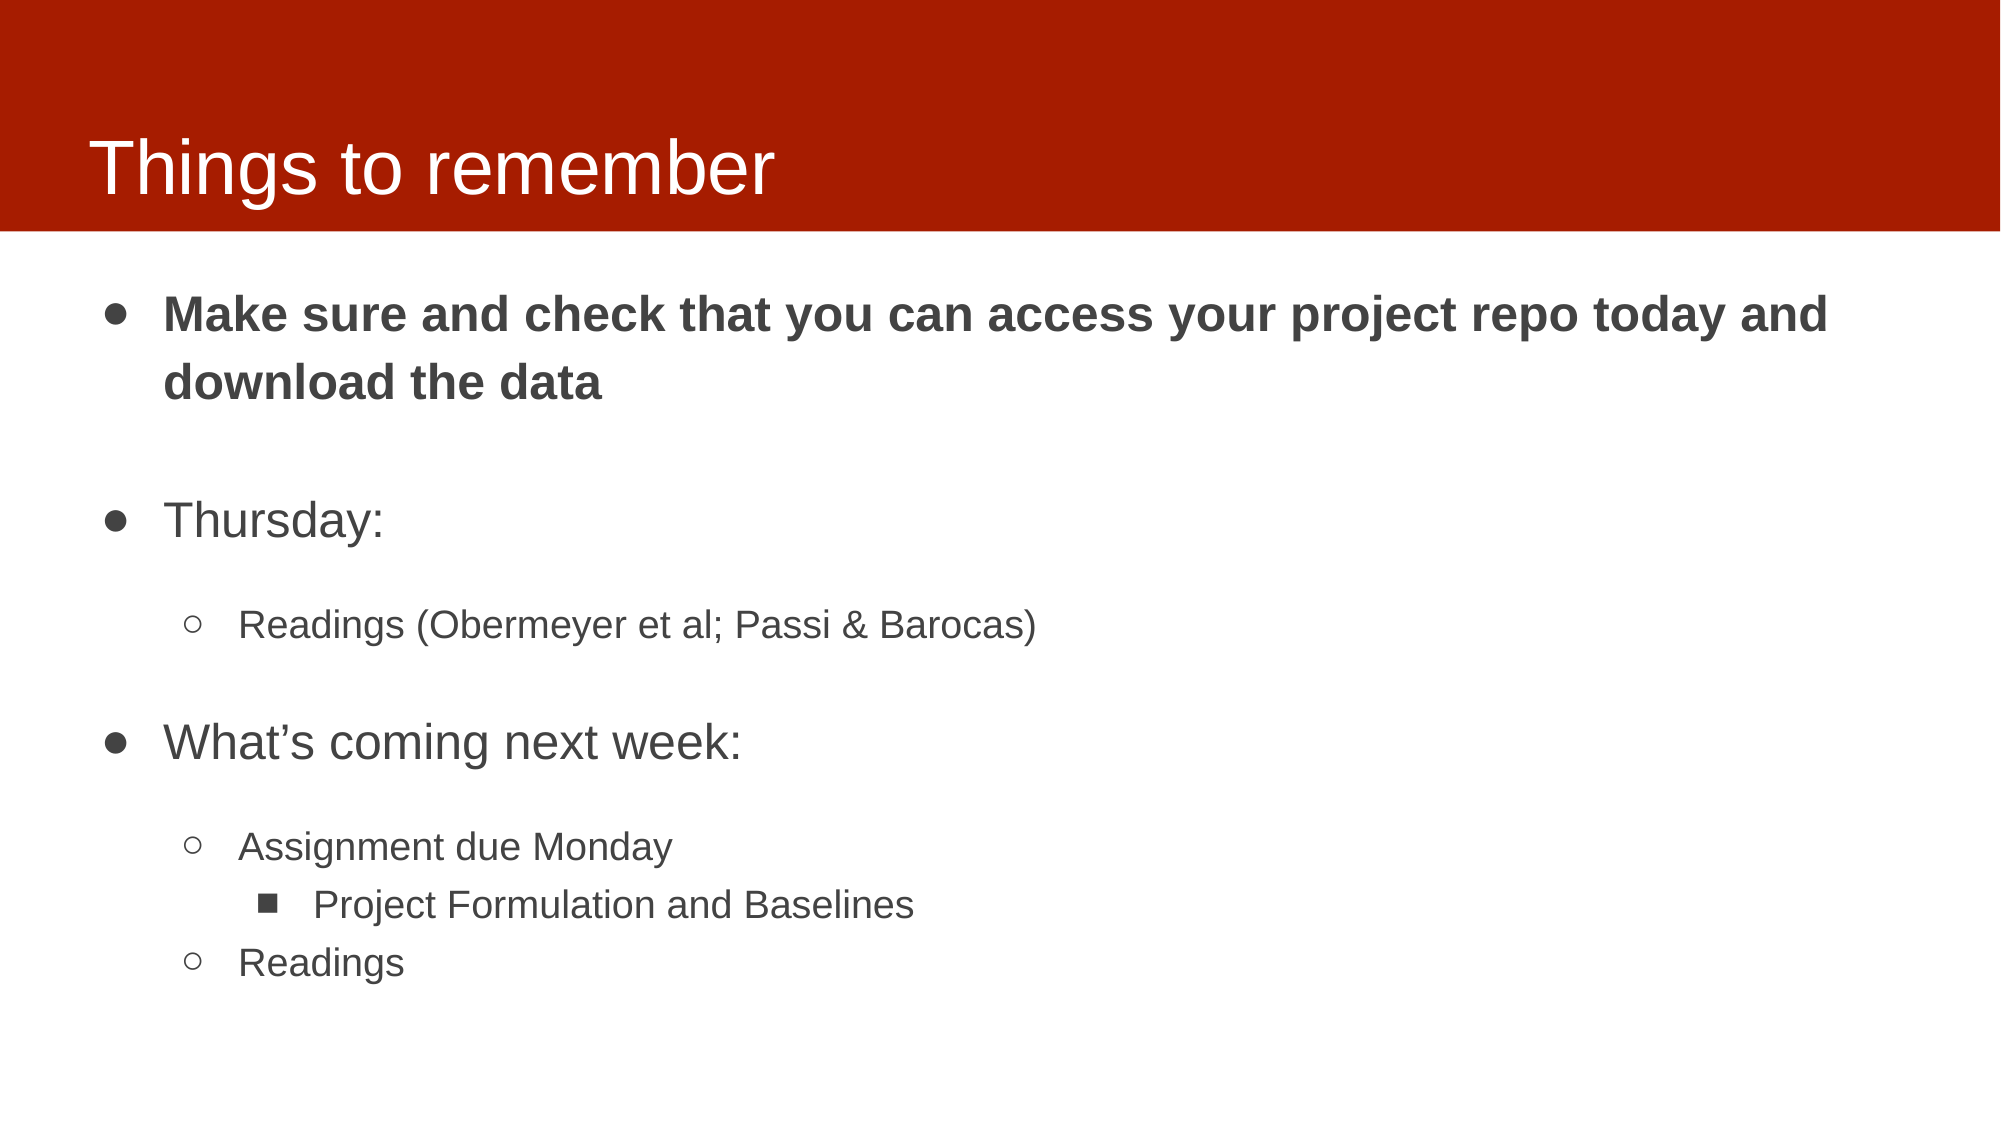

# Things to remember
Make sure and check that you can access your project repo today and download the data

Thursday:
Readings (Obermeyer et al; Passi & Barocas)
What’s coming next week:
Assignment due Monday
Project Formulation and Baselines
Readings